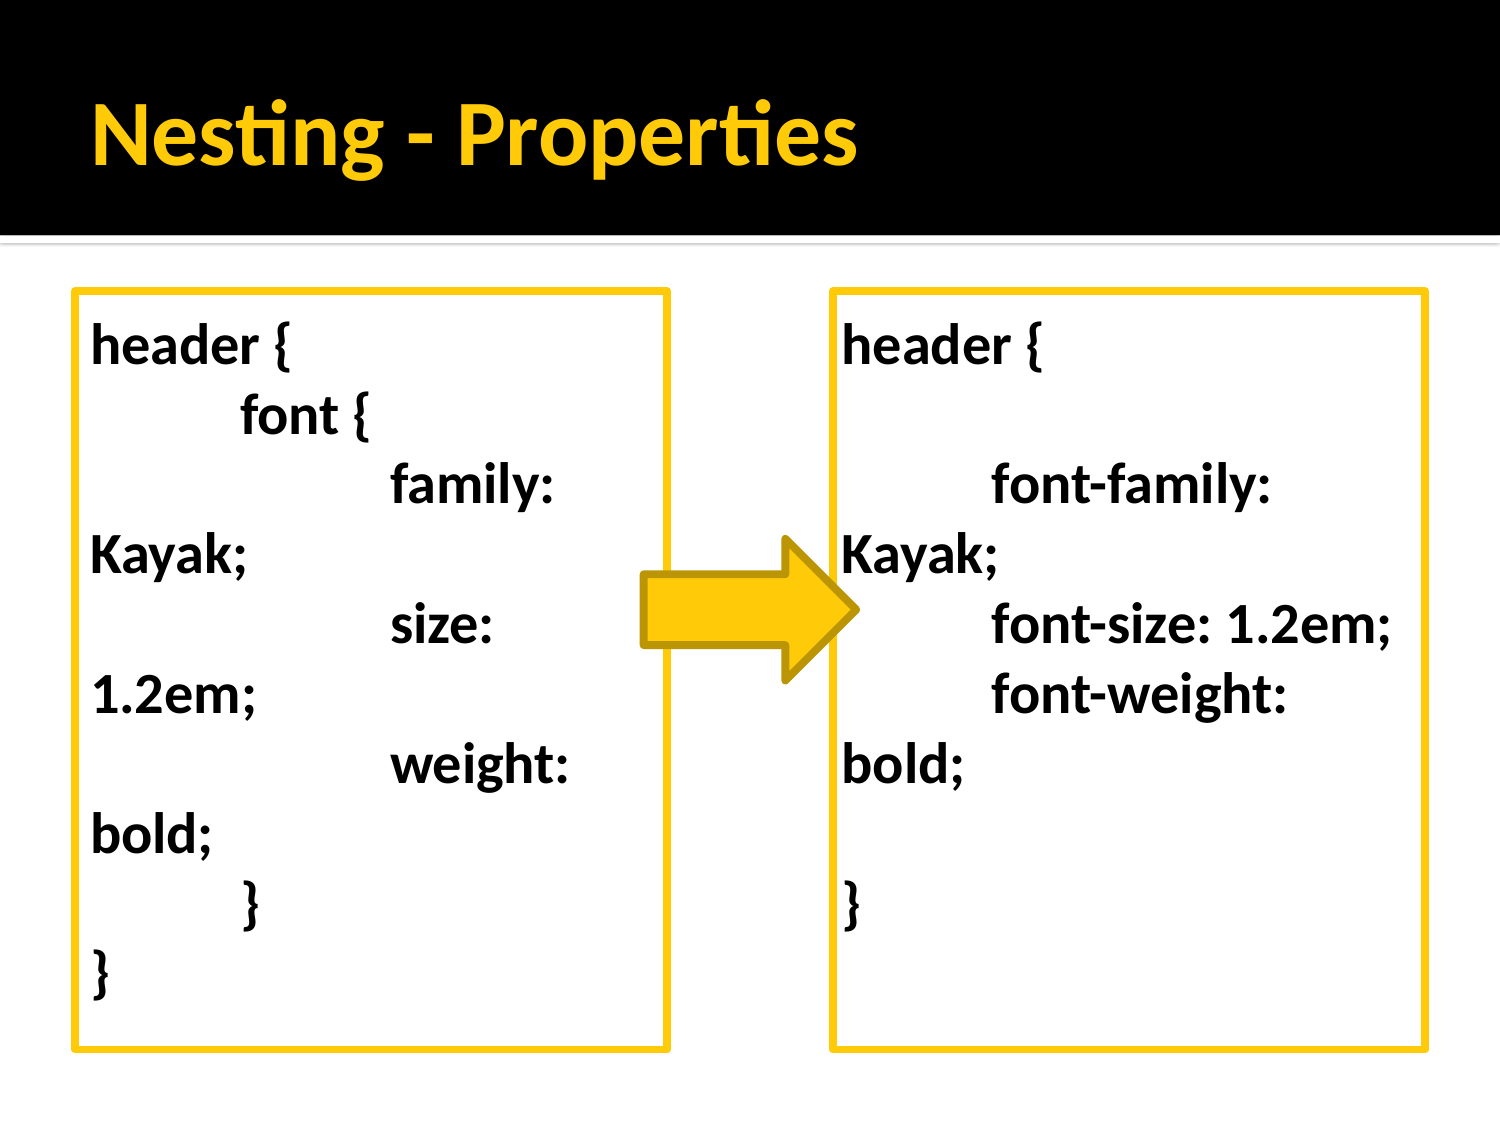

# Nesting - Properties
header {
	font {
		family: Kayak;
 		size: 1.2em;
		weight: bold;
	}
}

header {

	font-family: Kayak;
	font-size: 1.2em;
	font-weight: bold;

}